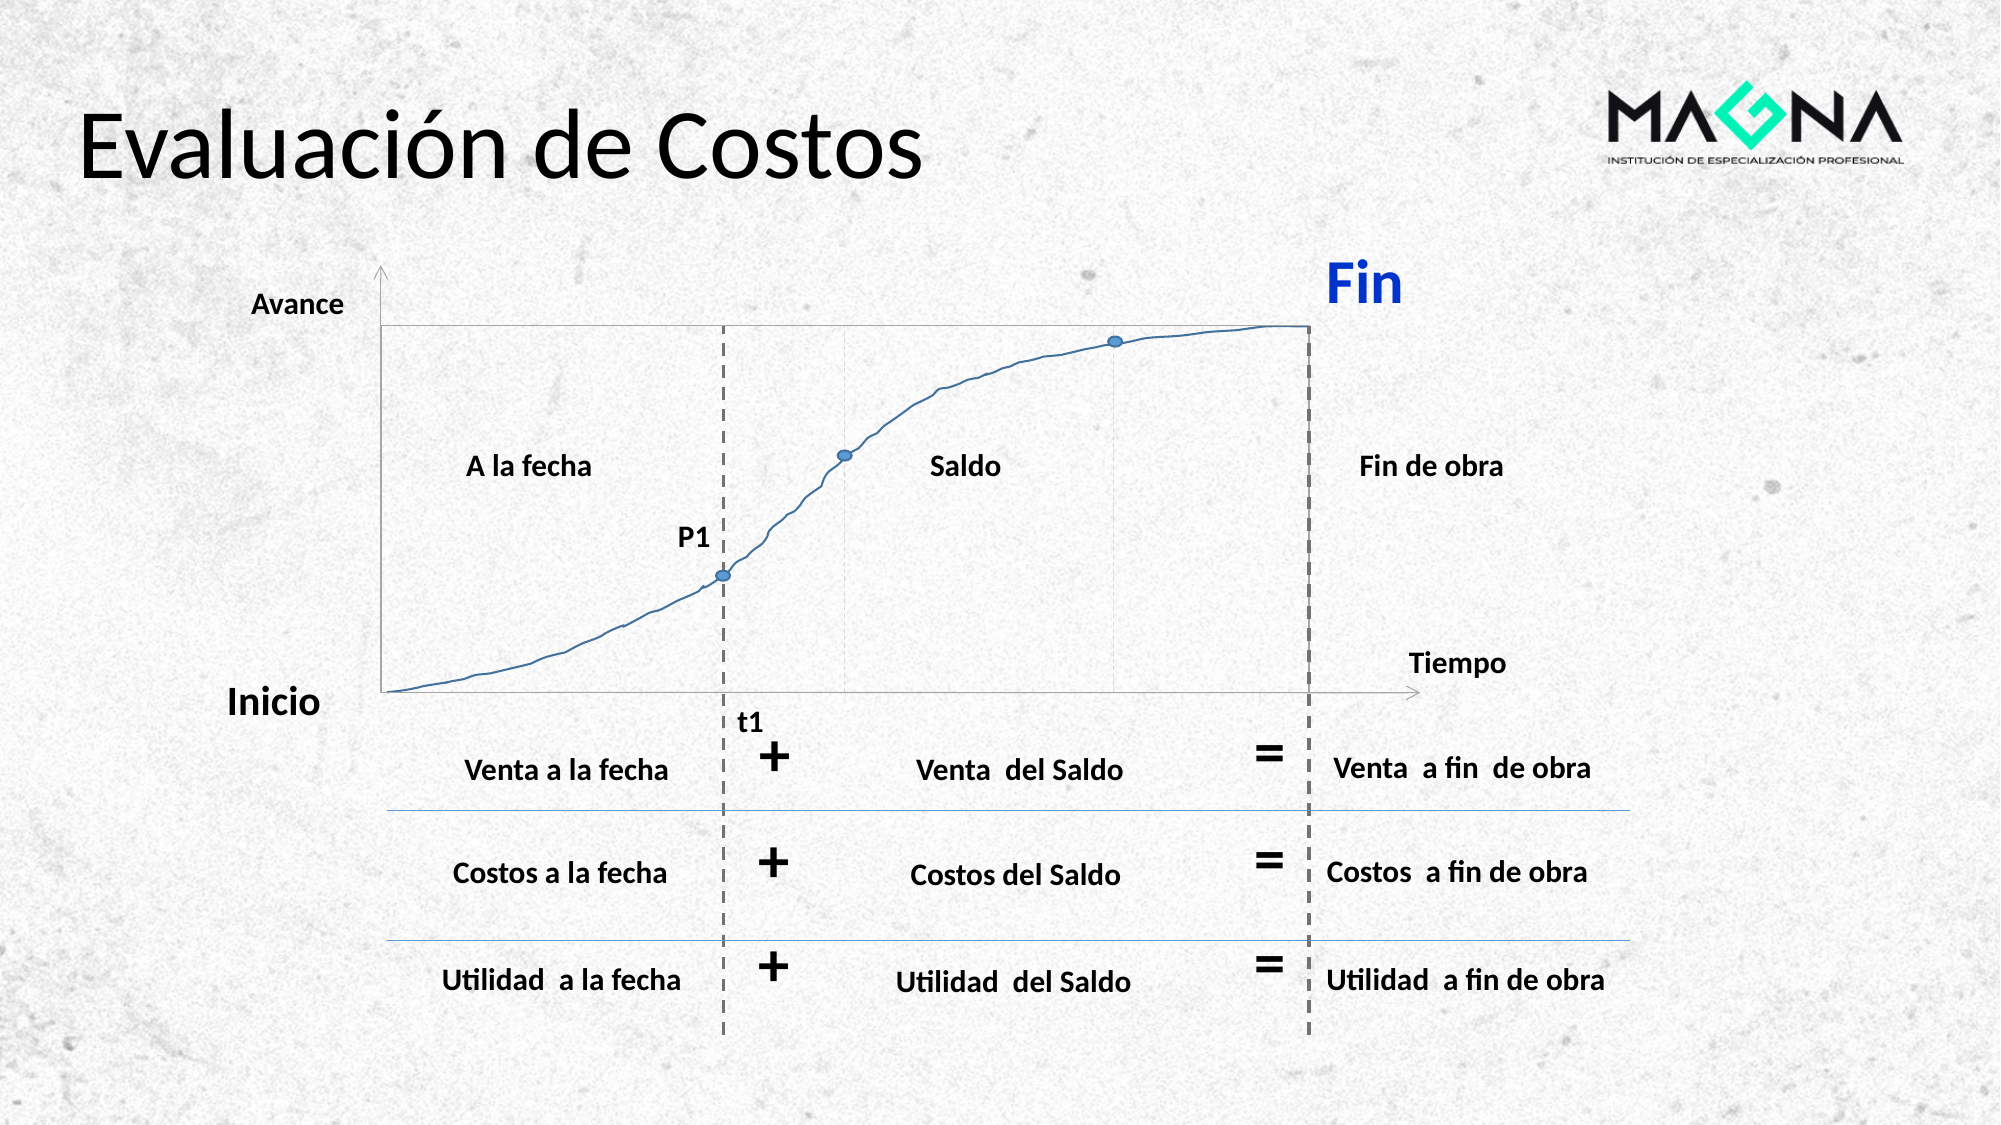

# Evaluación de Costos
Fin
Avance

A la fecha
Saldo
Fin de obra

P1

Tiempo
Inicio
t1
=
+
Venta  a fin  de obra
Venta a la fecha
Venta  del Saldo
=
+
Costos  a fin de obra
Costos a la fecha
Costos del Saldo
=
+
Utilidad  a la fecha
Utilidad  a fin de obra
Utilidad  del Saldo